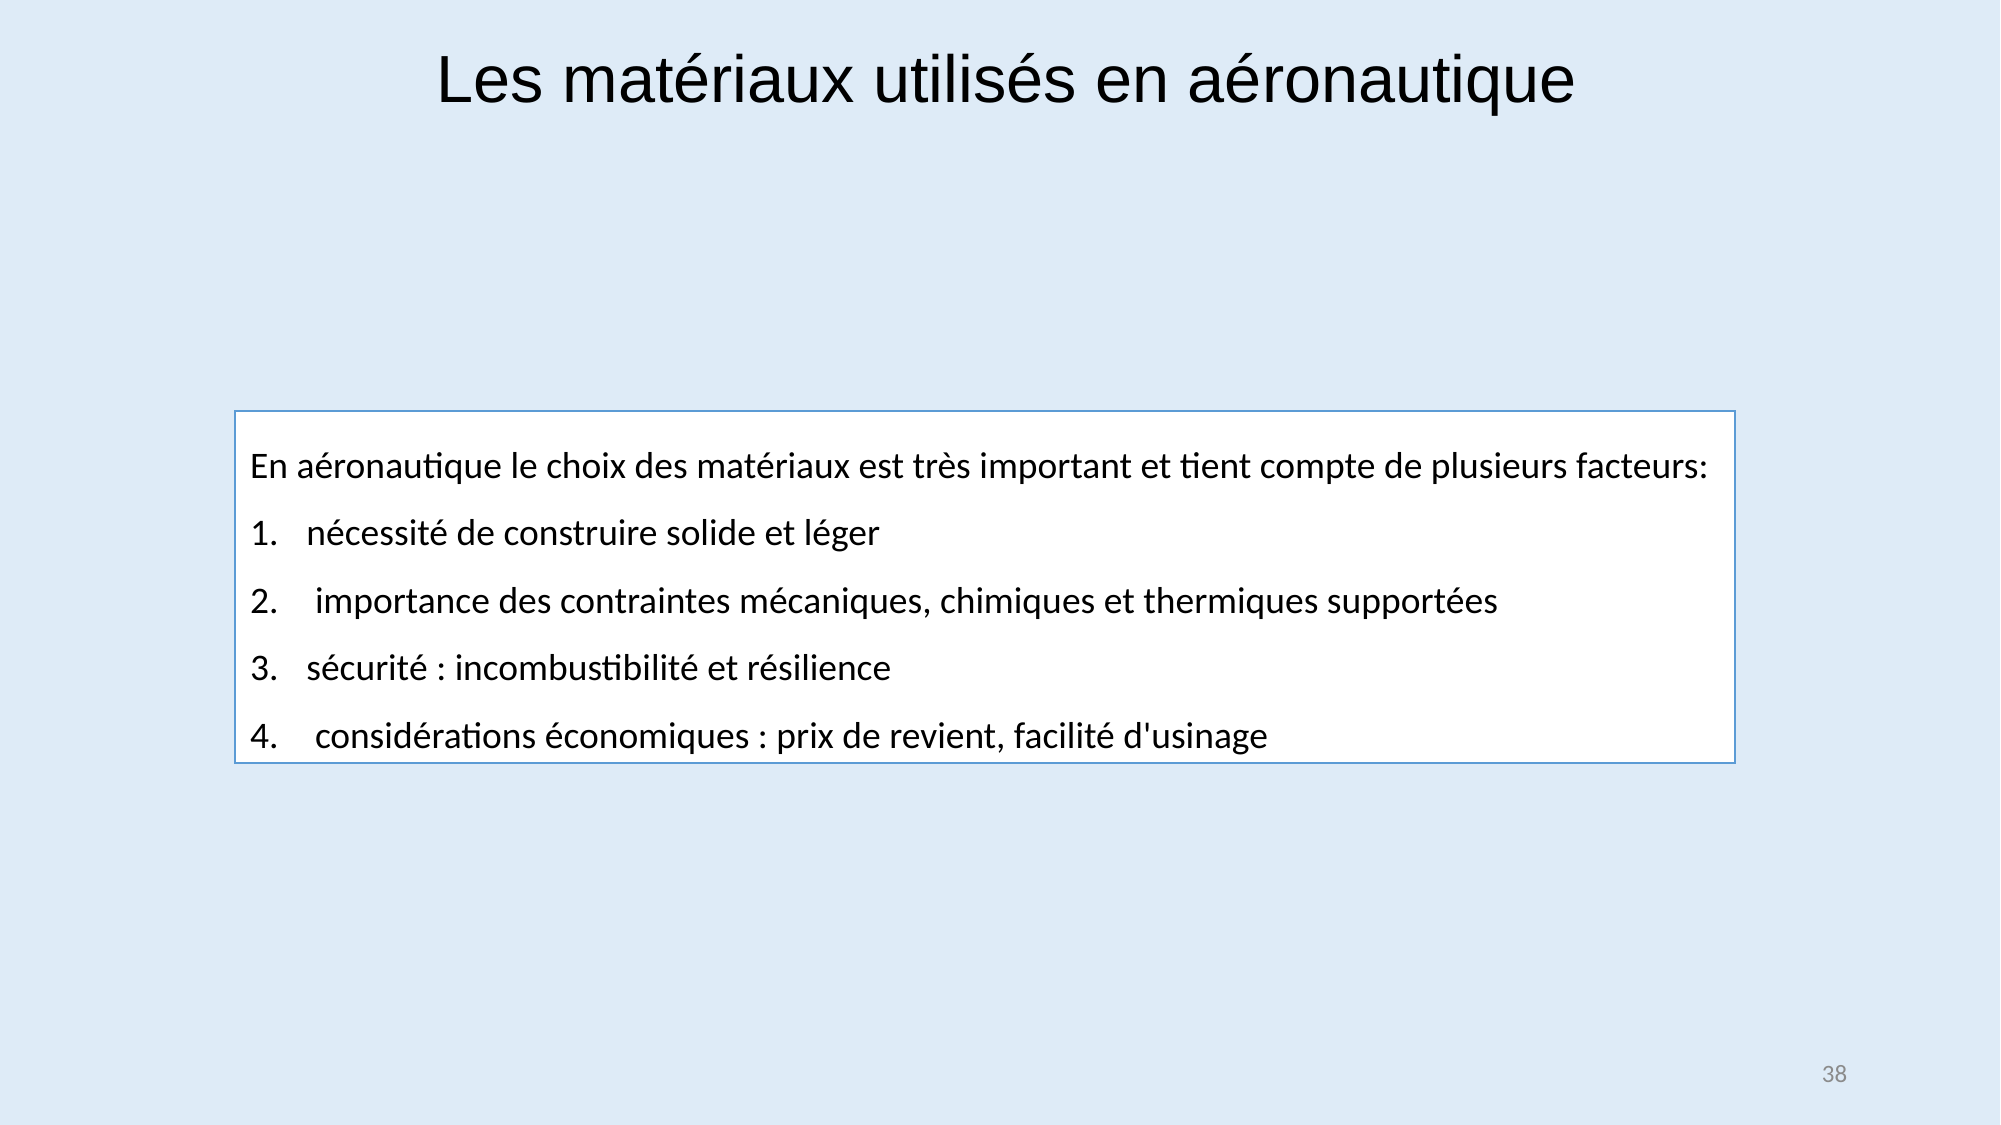

# Les matériaux utilisés en aéronautique
En aéronautique le choix des matériaux est très important et tient compte de plusieurs facteurs:
nécessité de construire solide et léger
 importance des contraintes mécaniques, chimiques et thermiques supportées
sécurité : incombustibilité et résilience
 considérations économiques : prix de revient, facilité d'usinage
38